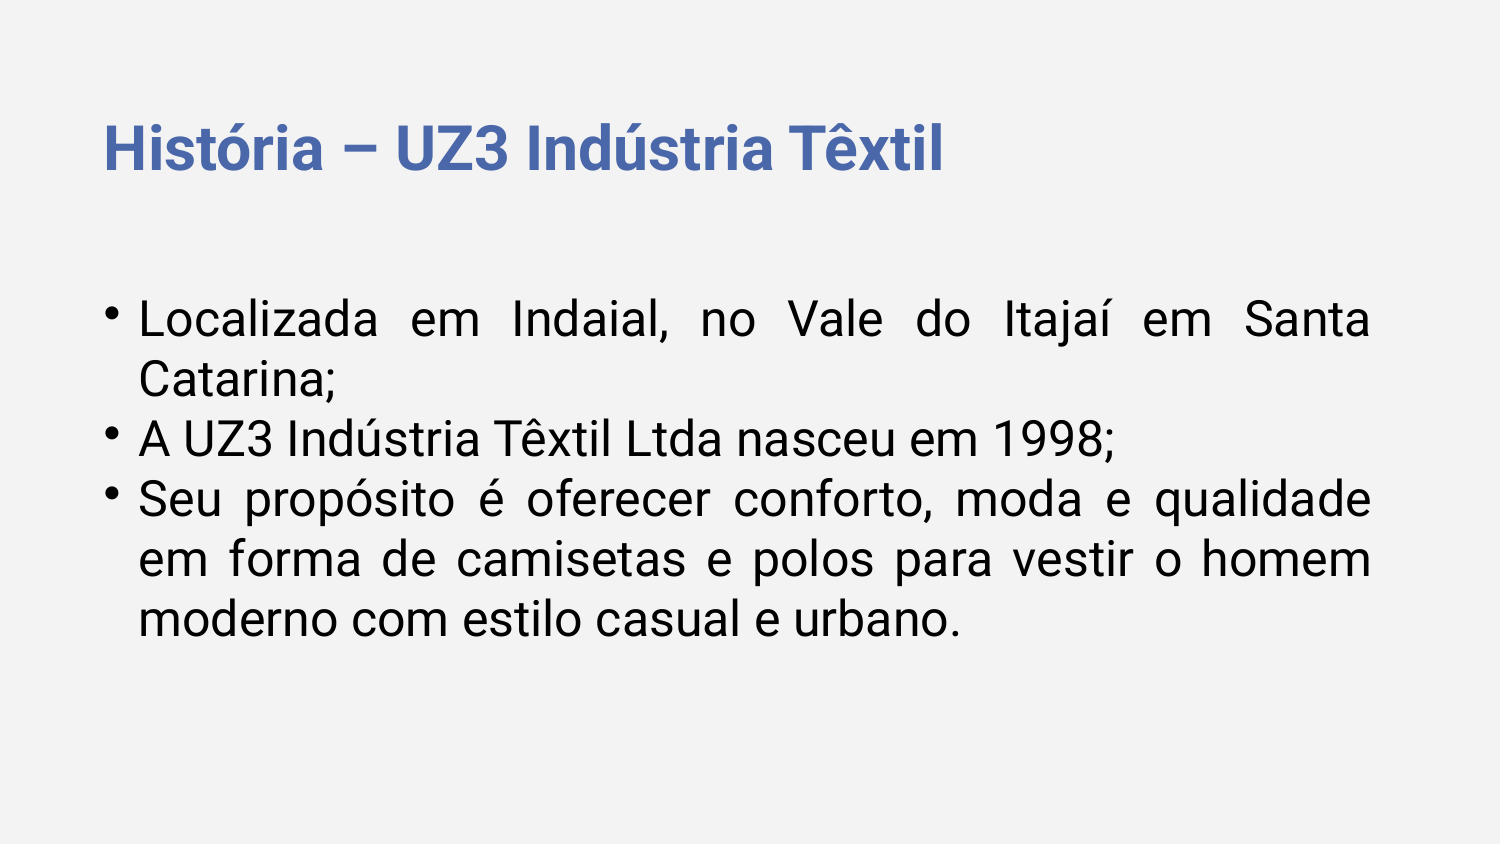

História – UZ3 Indústria Têxtil
Localizada em Indaial, no Vale do Itajaí em Santa Catarina;
A UZ3 Indústria Têxtil Ltda nasceu em 1998;
Seu propósito é oferecer conforto, moda e qualidade em forma de camisetas e polos para vestir o homem moderno com estilo casual e urbano.